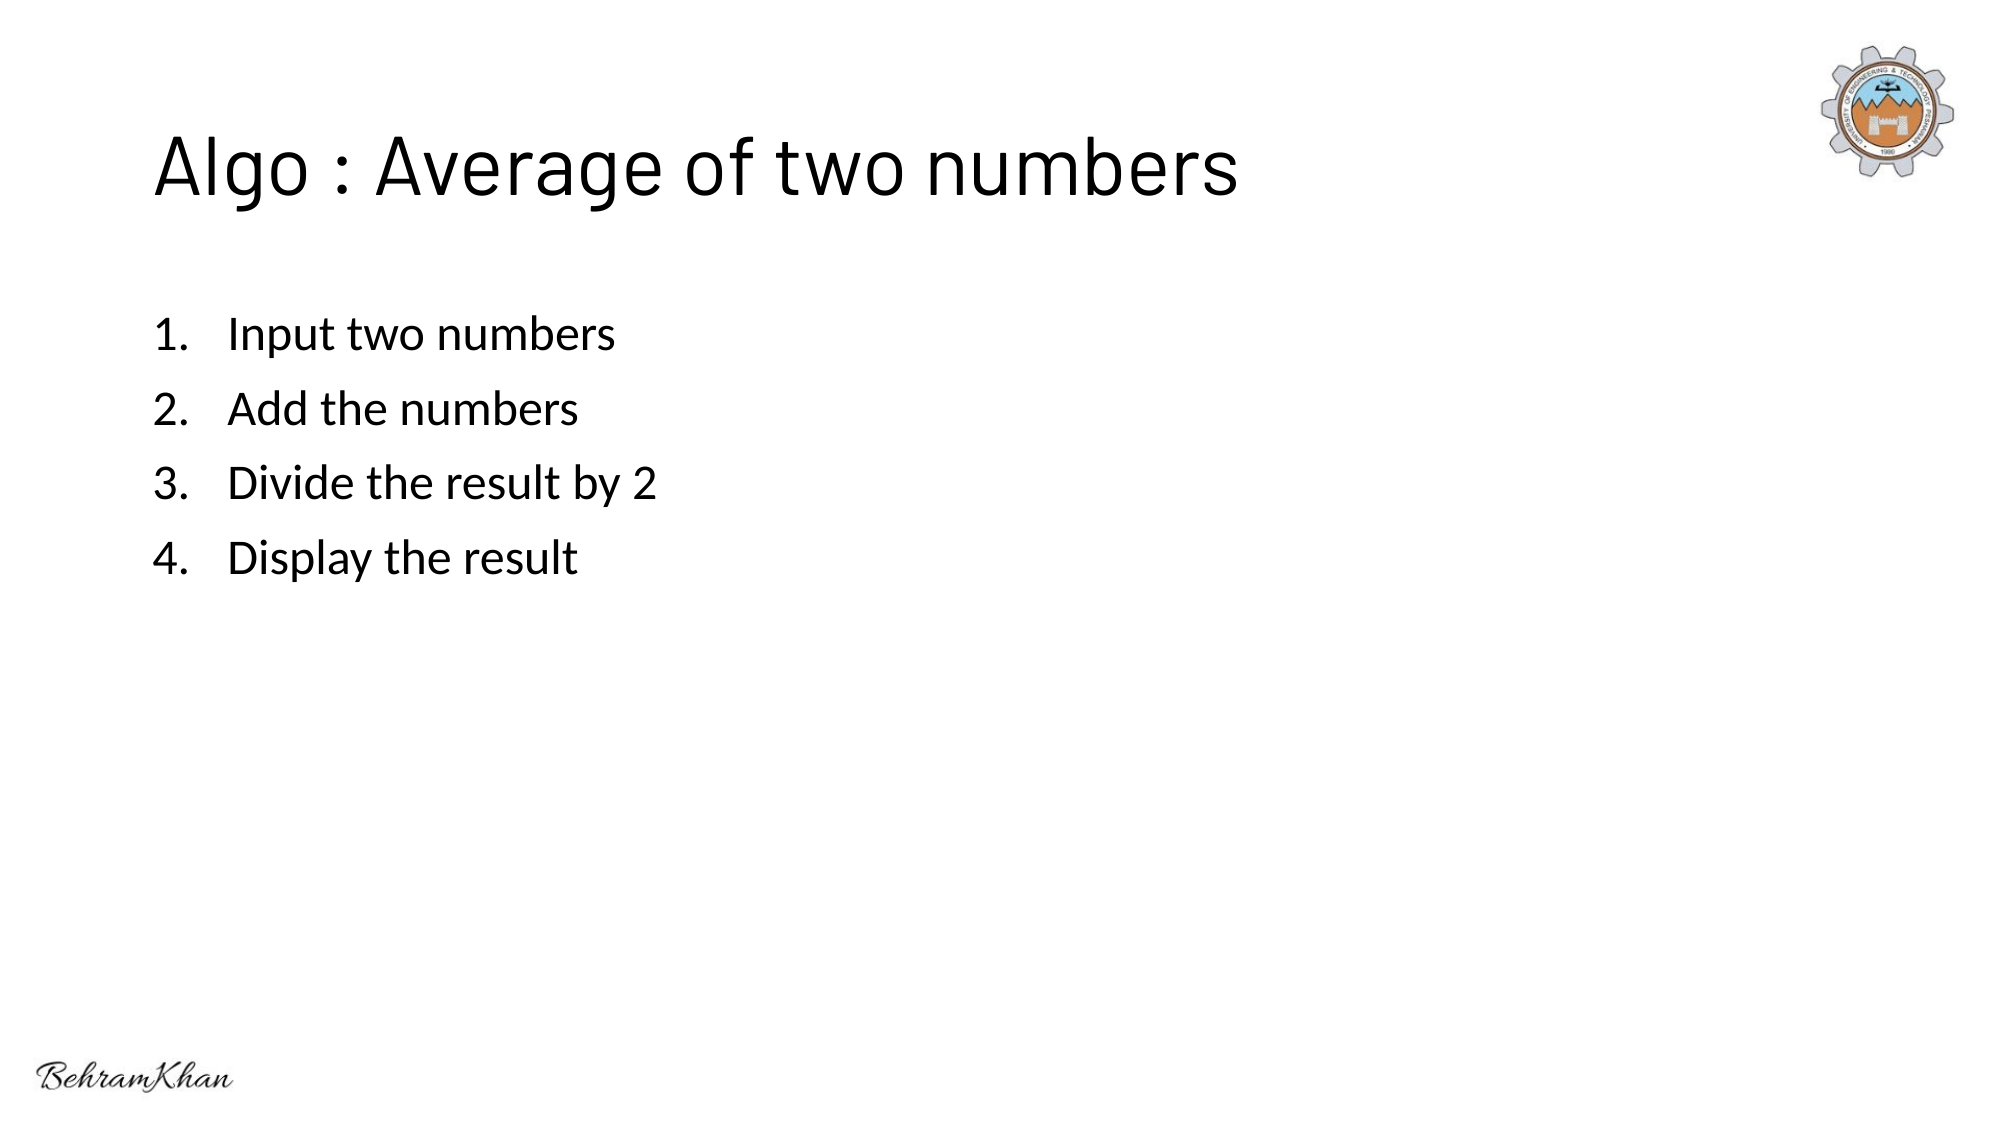

# Algo : Average of two numbers
Input two numbers
Add the numbers
Divide the result by 2
Display the result